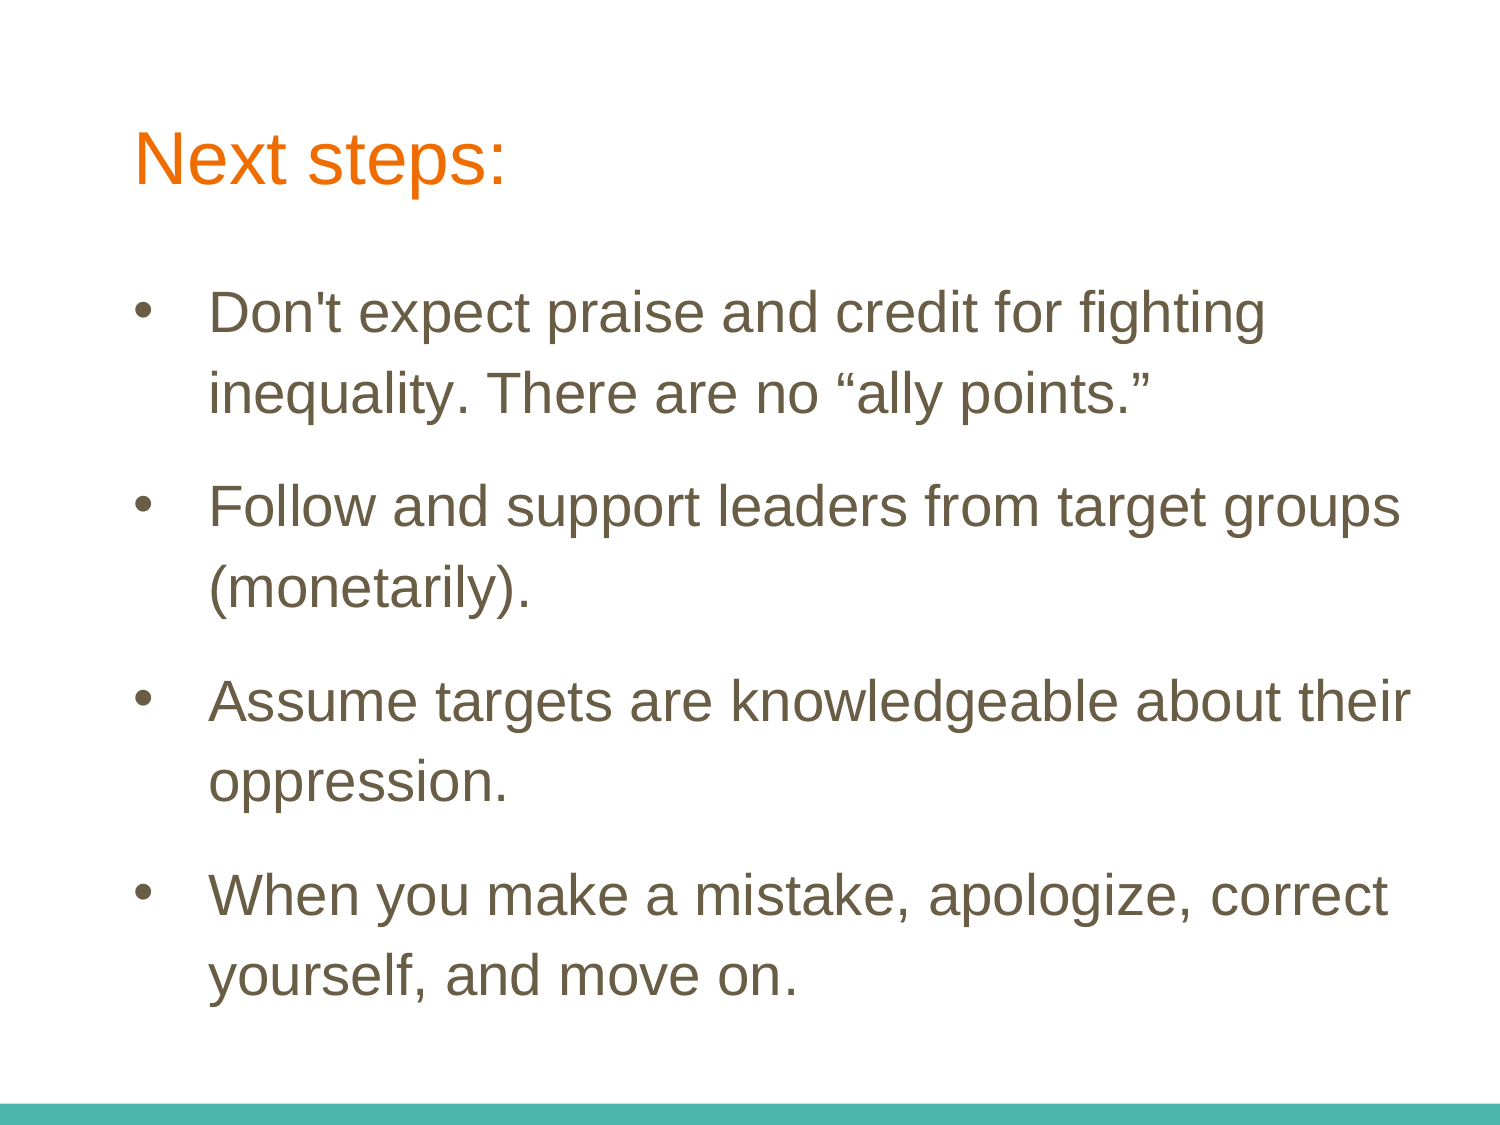

# Next steps:
Don't expect praise and credit for fighting inequality. There are no “ally points.”
Follow and support leaders from target groups (monetarily).
Assume targets are knowledgeable about their oppression.
When you make a mistake, apologize, correct yourself, and move on.